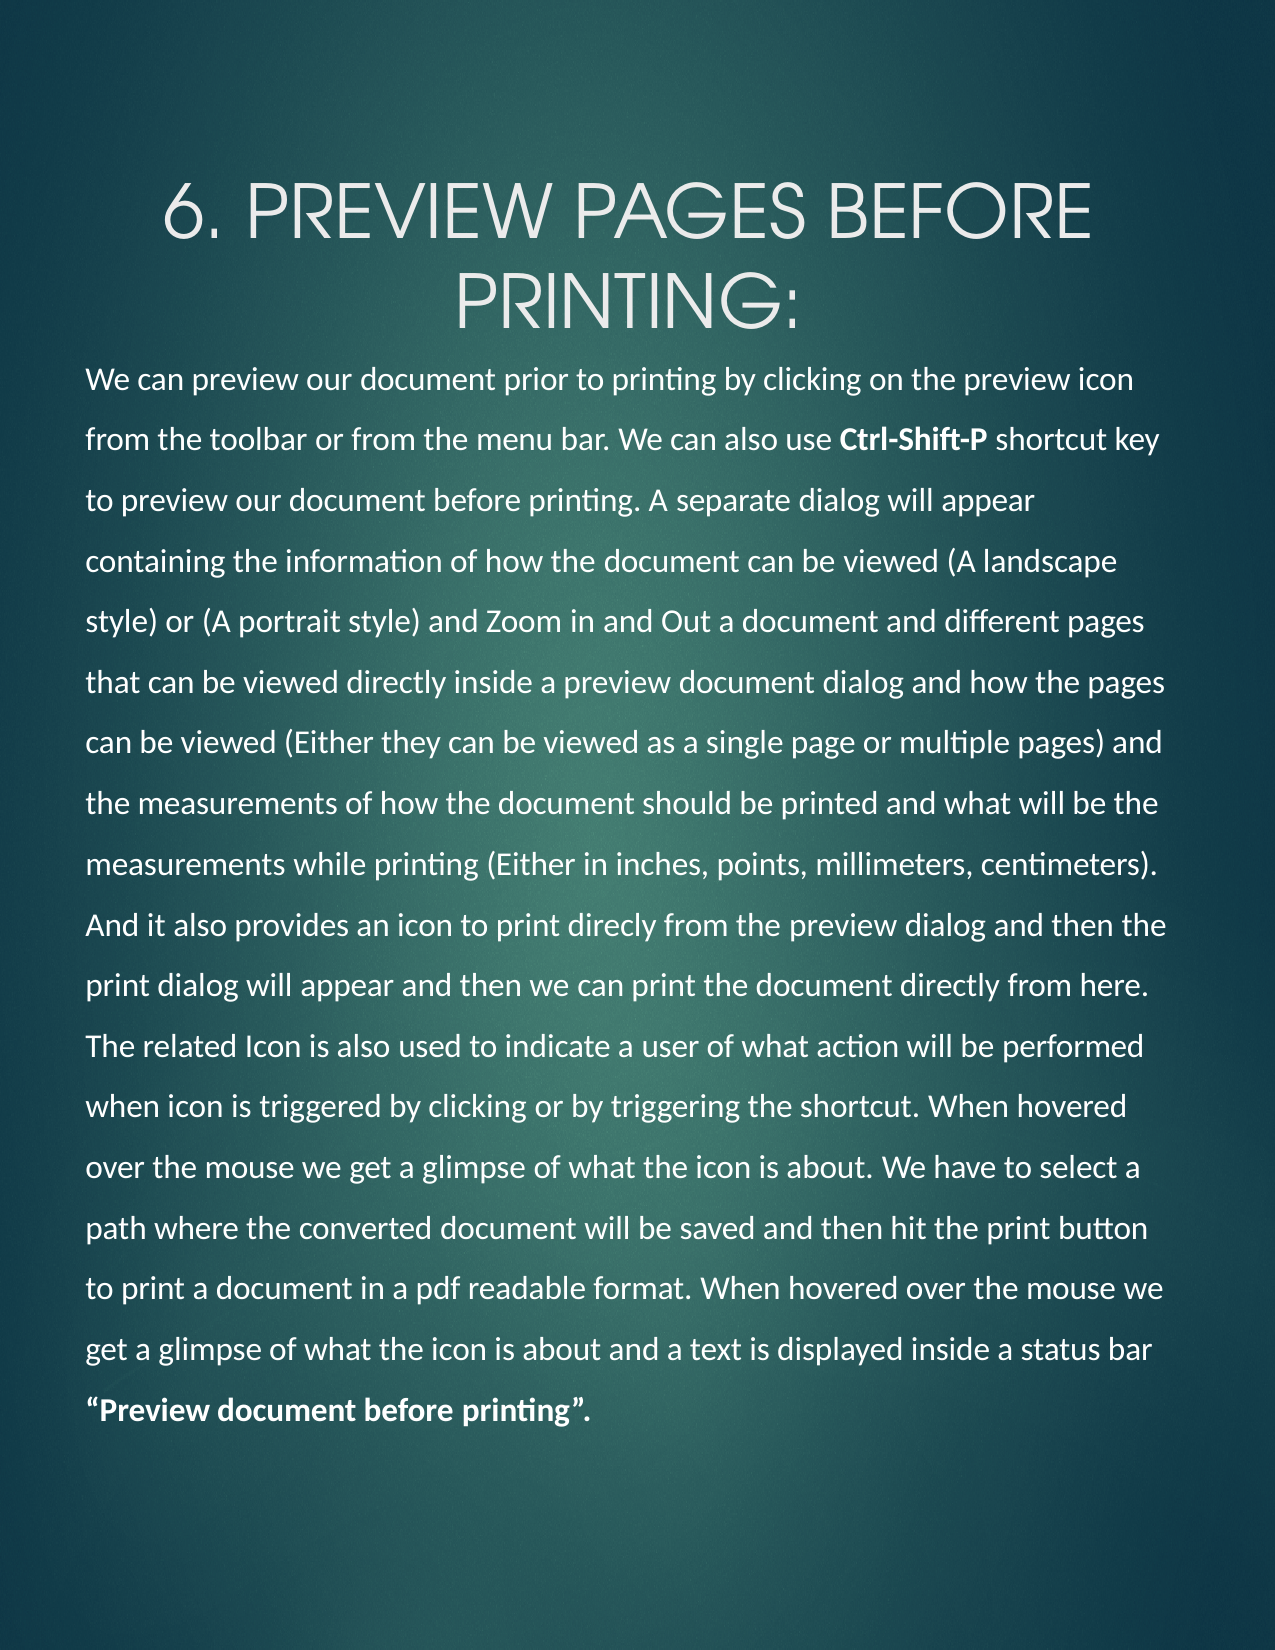

# 6. PREVIEW PAGES BEFORE PRINTING:
We can preview our document prior to printing by clicking on the preview icon  from the toolbar or from the menu bar. We can also use Ctrl-Shift-P shortcut key  to preview our document before printing. A separate dialog will appear  containing the information of how the document can be viewed (A landscape  style) or (A portrait style) and Zoom in and Out a document and different pages  that can be viewed directly inside a preview document dialog and how the pages  can be viewed (Either they can be viewed as a single page or multiple pages) and  the measurements of how the document should be printed and what will be the  measurements while printing (Either in inches, points, millimeters, centimeters).  And it also provides an icon to print direcly from the preview dialog and then the  print dialog will appear and then we can print the document directly from here.  The related Icon is also used to indicate a user of what action will be performed  when icon is triggered by clicking or by triggering the shortcut. When hovered  over the mouse we get a glimpse of what the icon is about. We have to select a  path where the converted document will be saved and then hit the print button  to print a document in a pdf readable format. When hovered over the mouse we  get a glimpse of what the icon is about and a text is displayed inside a status bar  “Preview document before printing”.